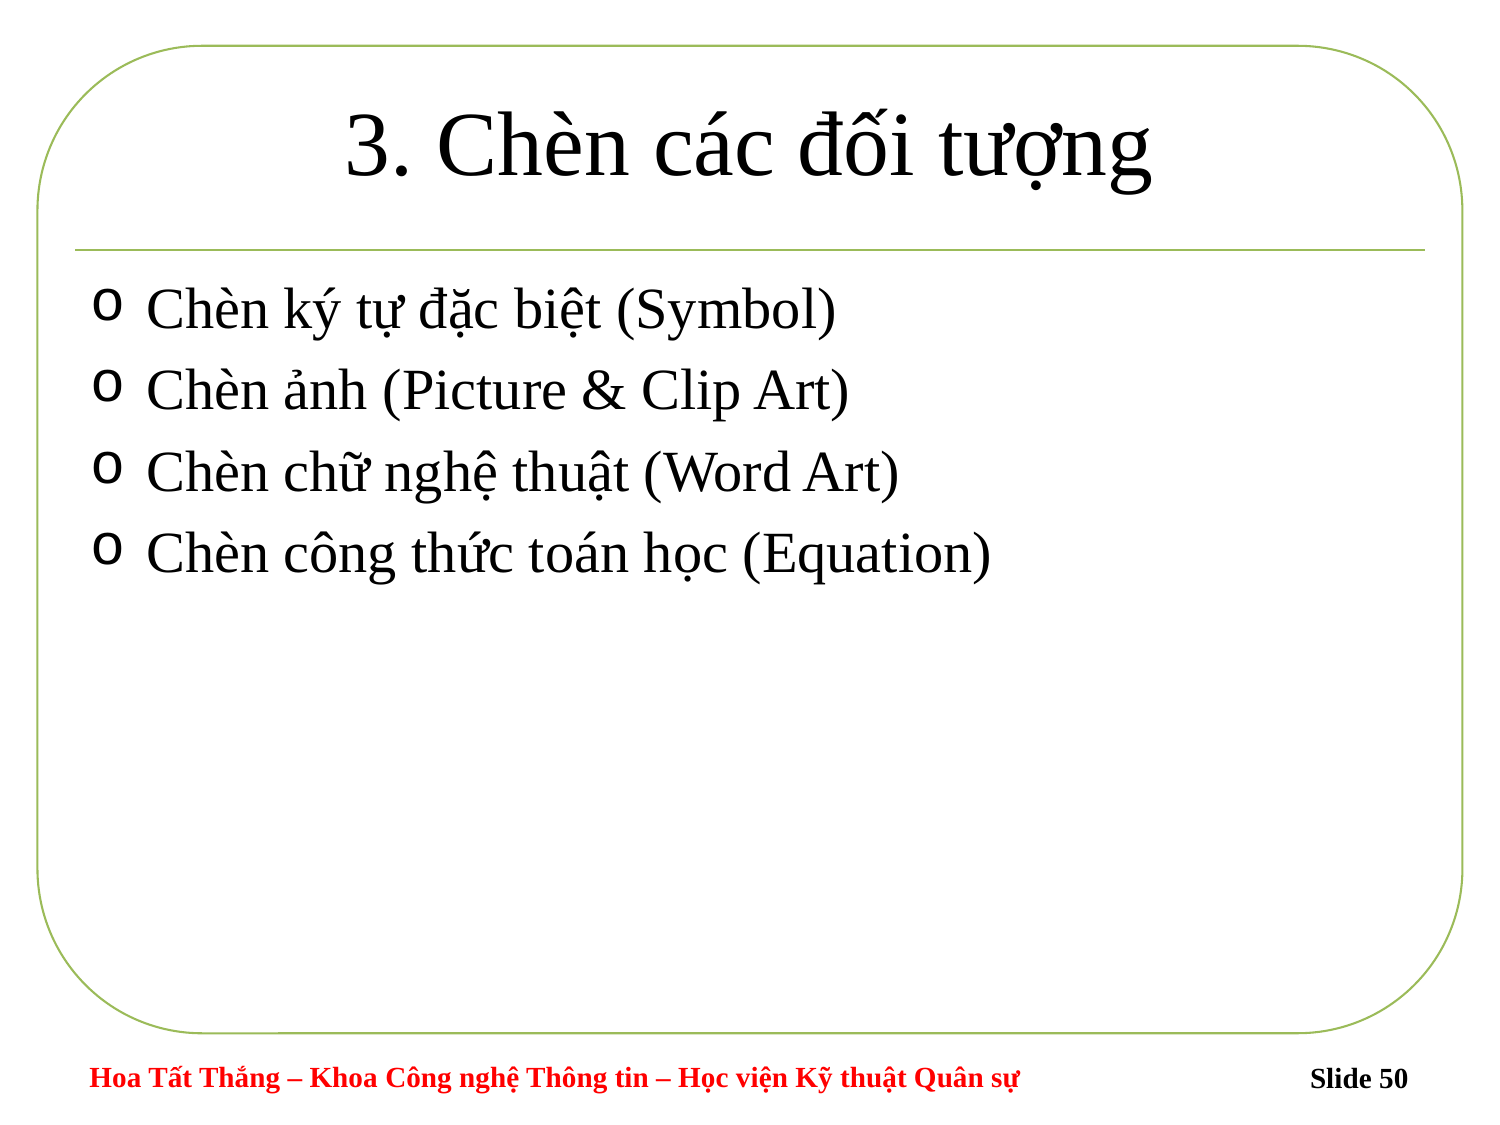

# 3. Chèn các đối tượng
Chèn ký tự đặc biệt (Symbol)
Chèn ảnh (Picture & Clip Art)
Chèn chữ nghệ thuật (Word Art)
Chèn công thức toán học (Equation)